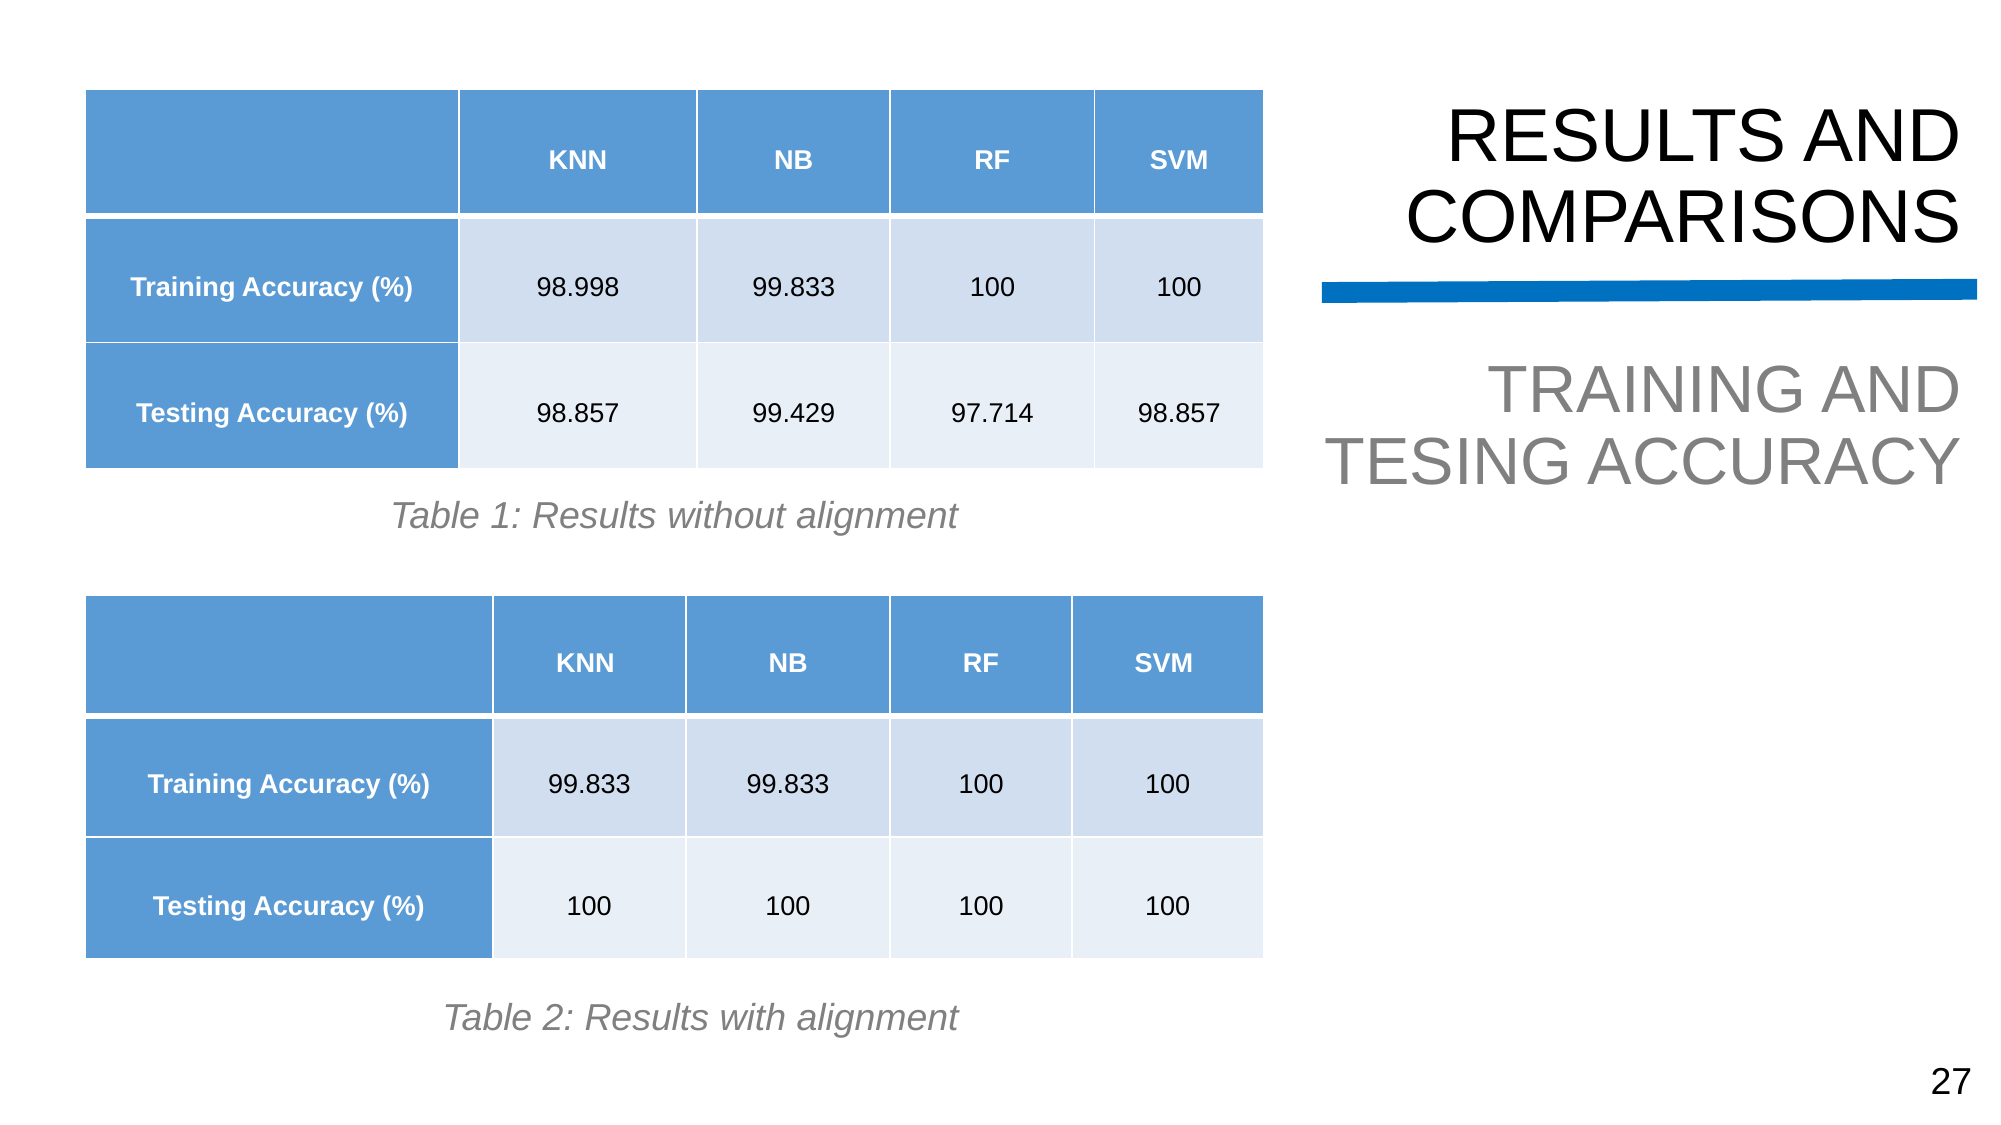

|  | KNN | NB | RF | SVM |
| --- | --- | --- | --- | --- |
| Training Accuracy (%) | 98.998 | 99.833 | 100 | 100 |
| Testing Accuracy (%) | 98.857 | 99.429 | 97.714 | 98.857 |
RESULTS AND COMPARISONS
TRAINING AND TESING ACCURACY
Table 1: Results without alignment
|  | KNN | NB | RF | SVM |
| --- | --- | --- | --- | --- |
| Training Accuracy (%) | 99.833 | 99.833 | 100 | 100 |
| Testing Accuracy (%) | 100 | 100 | 100 | 100 |

Table 2: Results with alignment
27